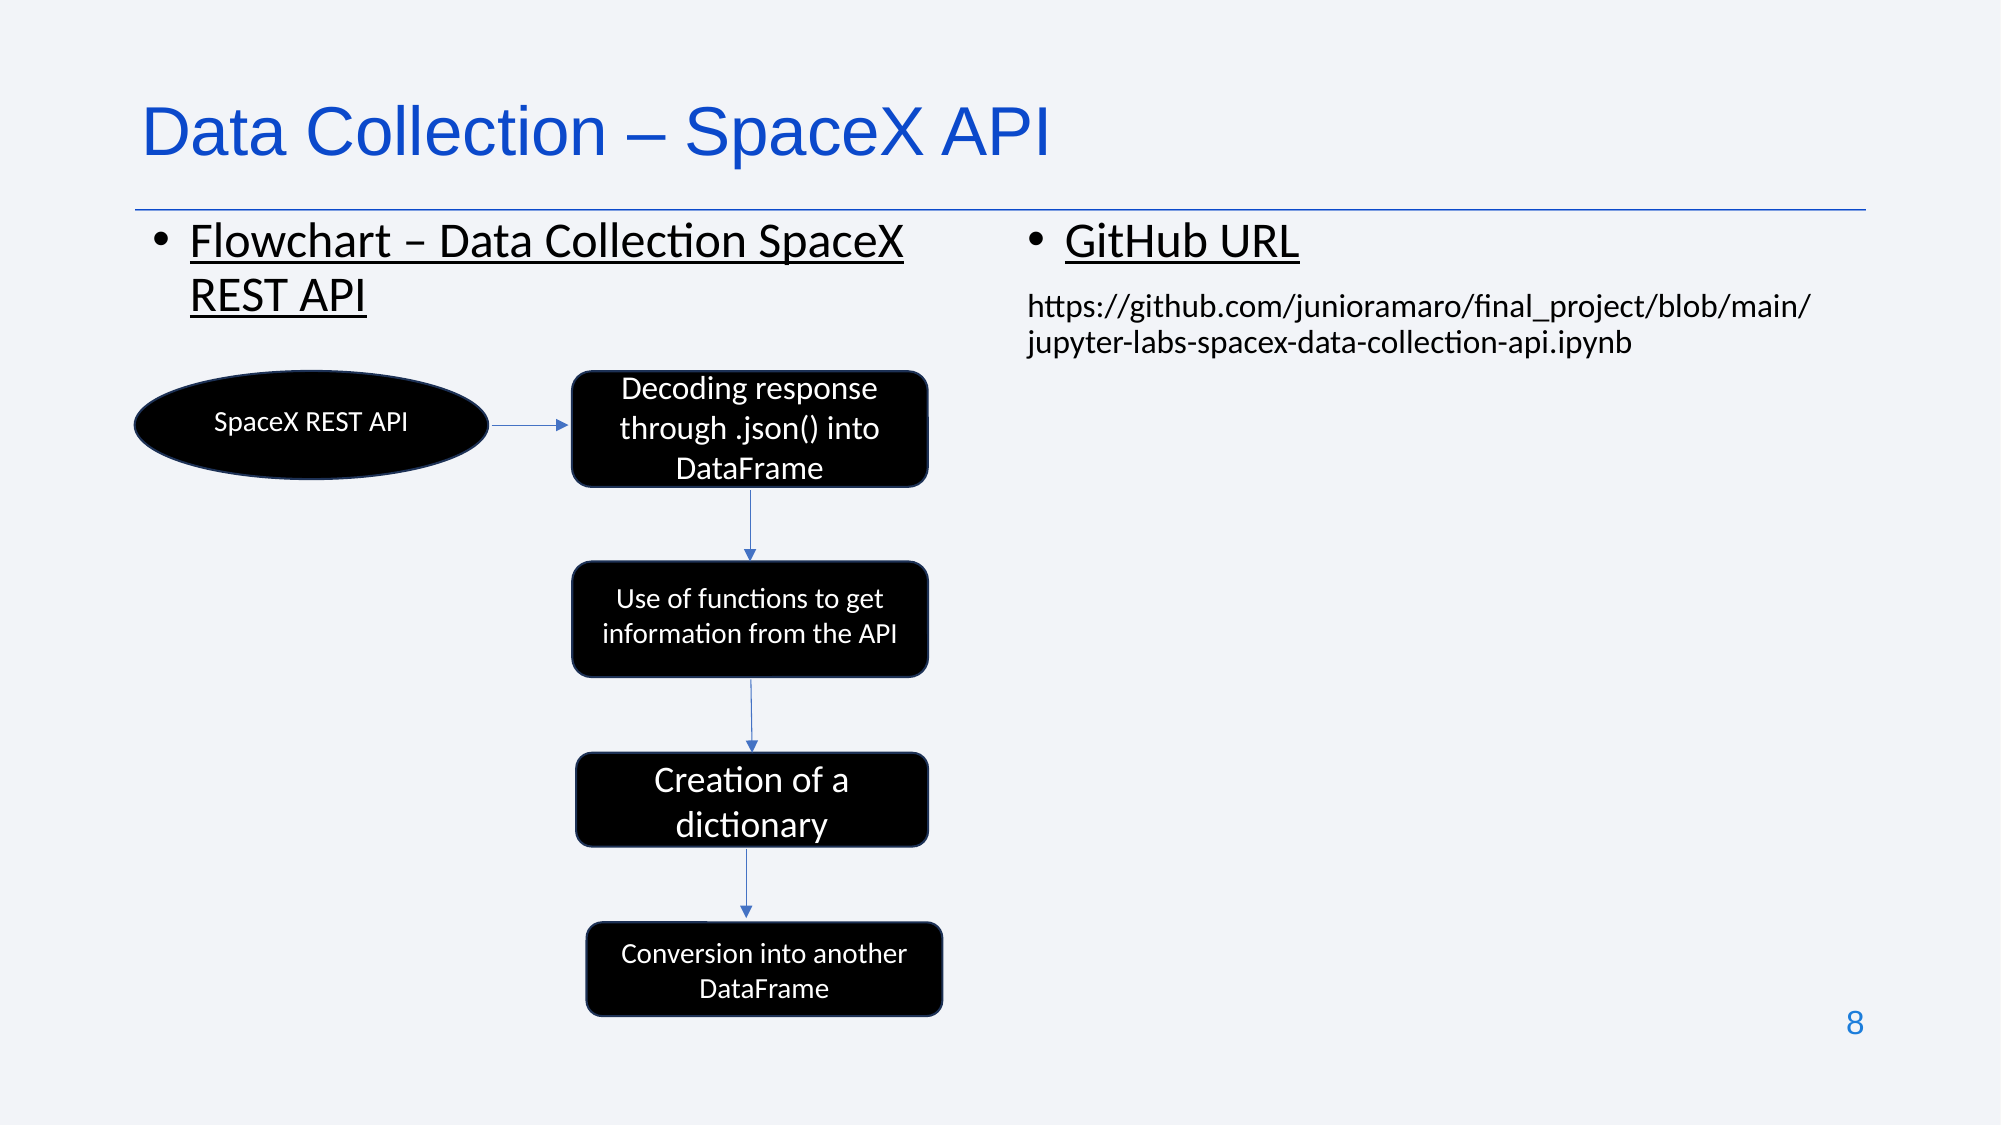

Data Collection – SpaceX API
Flowchart – Data Collection SpaceX REST API
GitHub URL
https://github.com/junioramaro/final_project/blob/main/jupyter-labs-spacex-data-collection-api.ipynb

SpaceX REST API

Decoding response through .json() into DataFrame

Use of functions to get information from the API

Creation of a dictionary
Conversion into another DataFrame
8